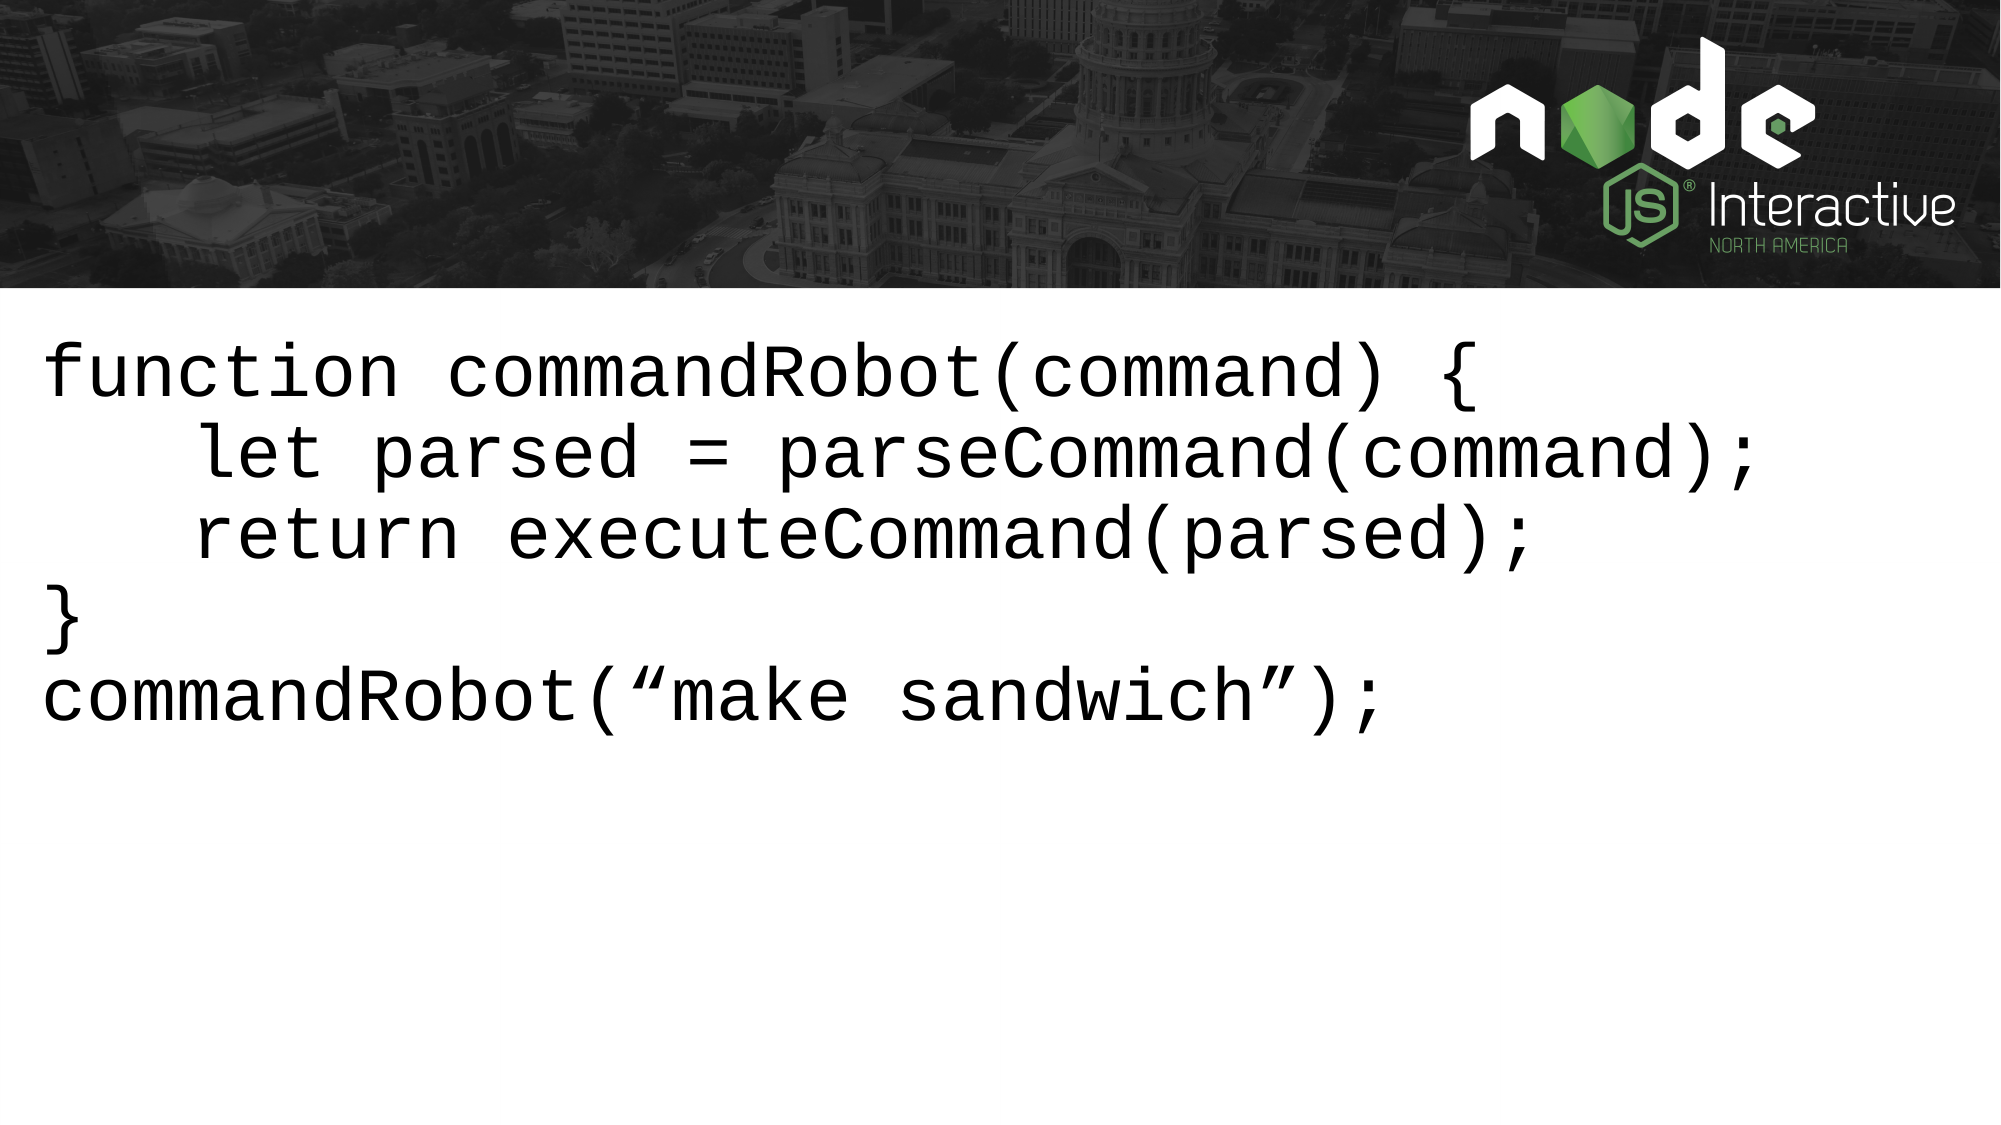

function commandRobot(command) {
	let parsed = parseCommand(command);
	return executeCommand(parsed);
}
commandRobot(“make sandwich”);